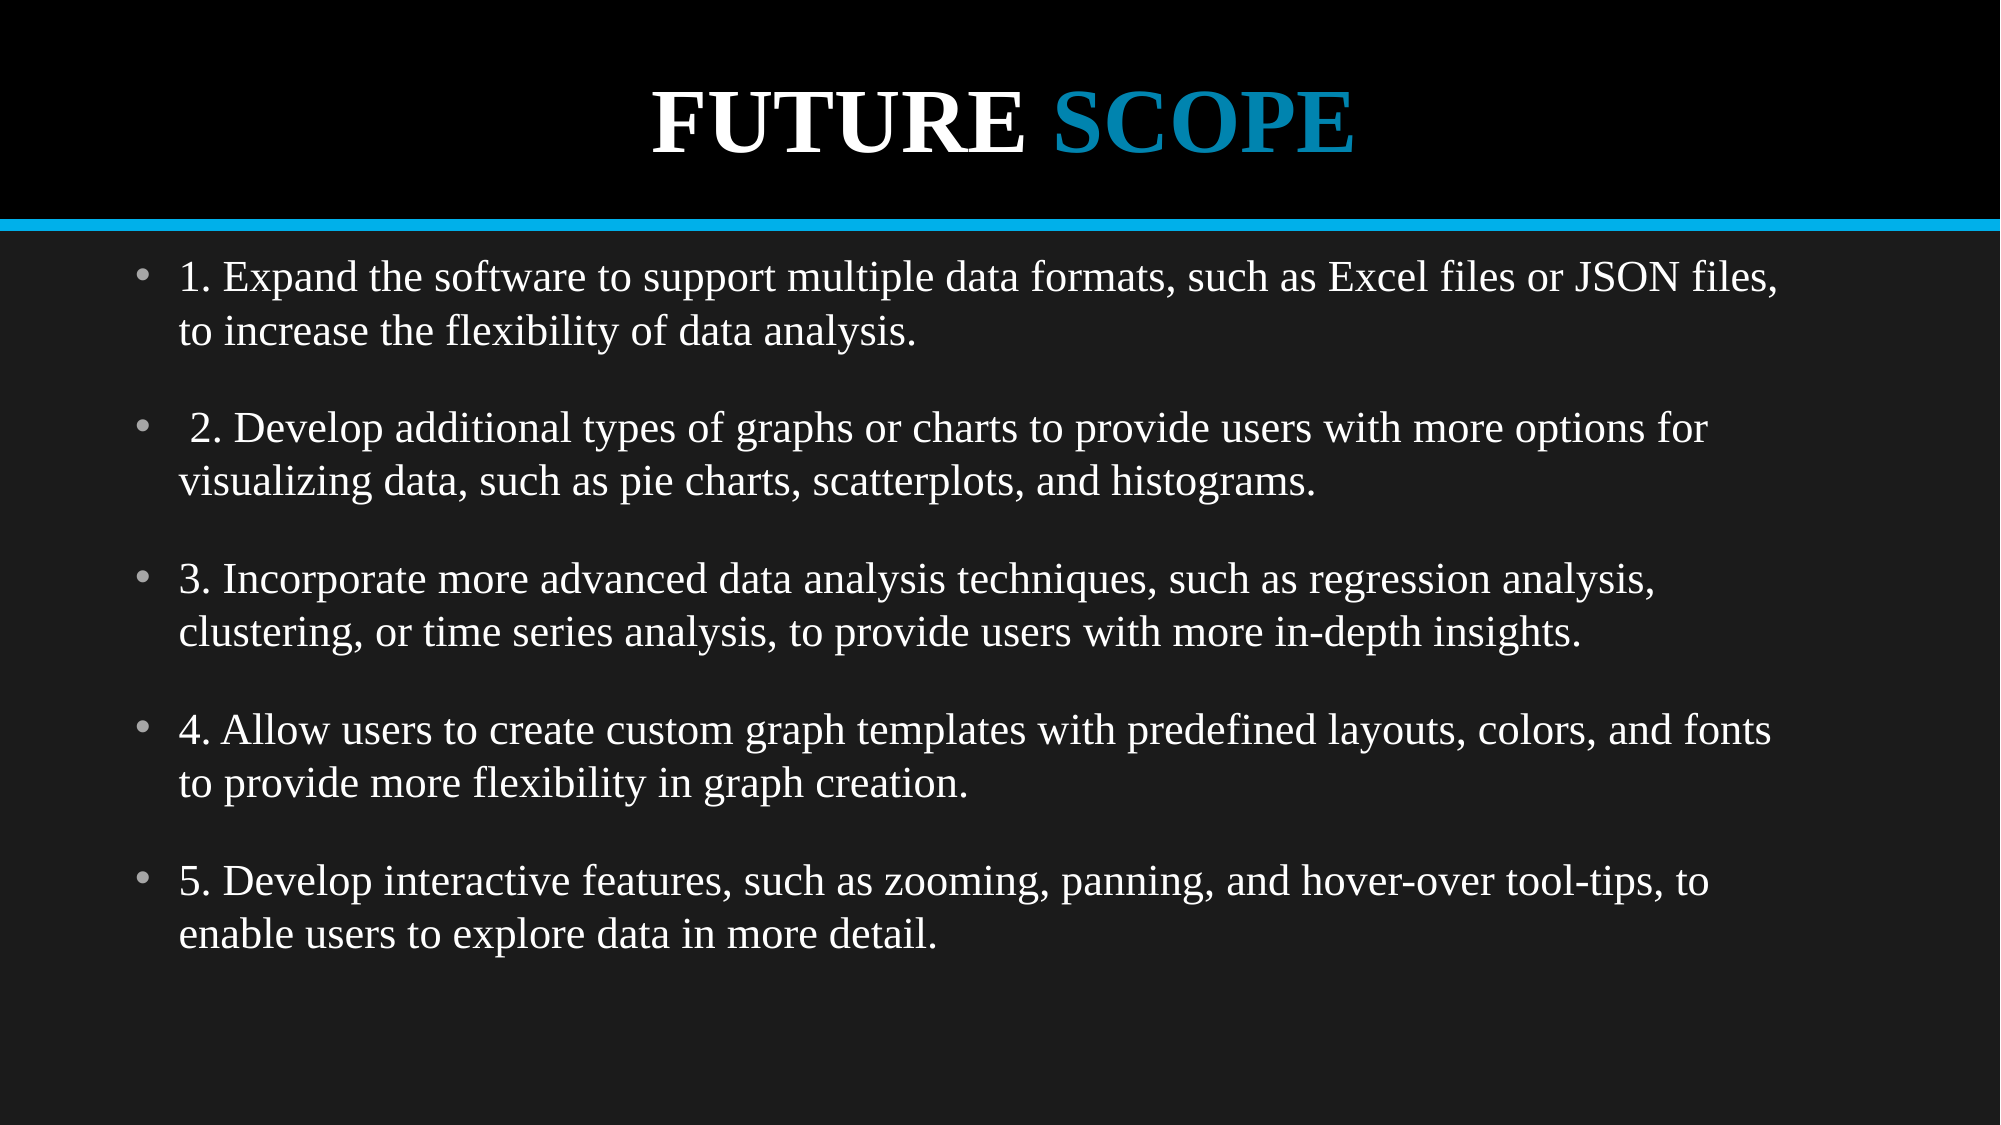

# FUTURE SCOPE
1. Expand the software to support multiple data formats, such as Excel files or JSON files, to increase the flexibility of data analysis.
 2. Develop additional types of graphs or charts to provide users with more options for visualizing data, such as pie charts, scatterplots, and histograms.
3. Incorporate more advanced data analysis techniques, such as regression analysis, clustering, or time series analysis, to provide users with more in-depth insights.
4. Allow users to create custom graph templates with predefined layouts, colors, and fonts to provide more flexibility in graph creation.
5. Develop interactive features, such as zooming, panning, and hover-over tool-tips, to enable users to explore data in more detail.